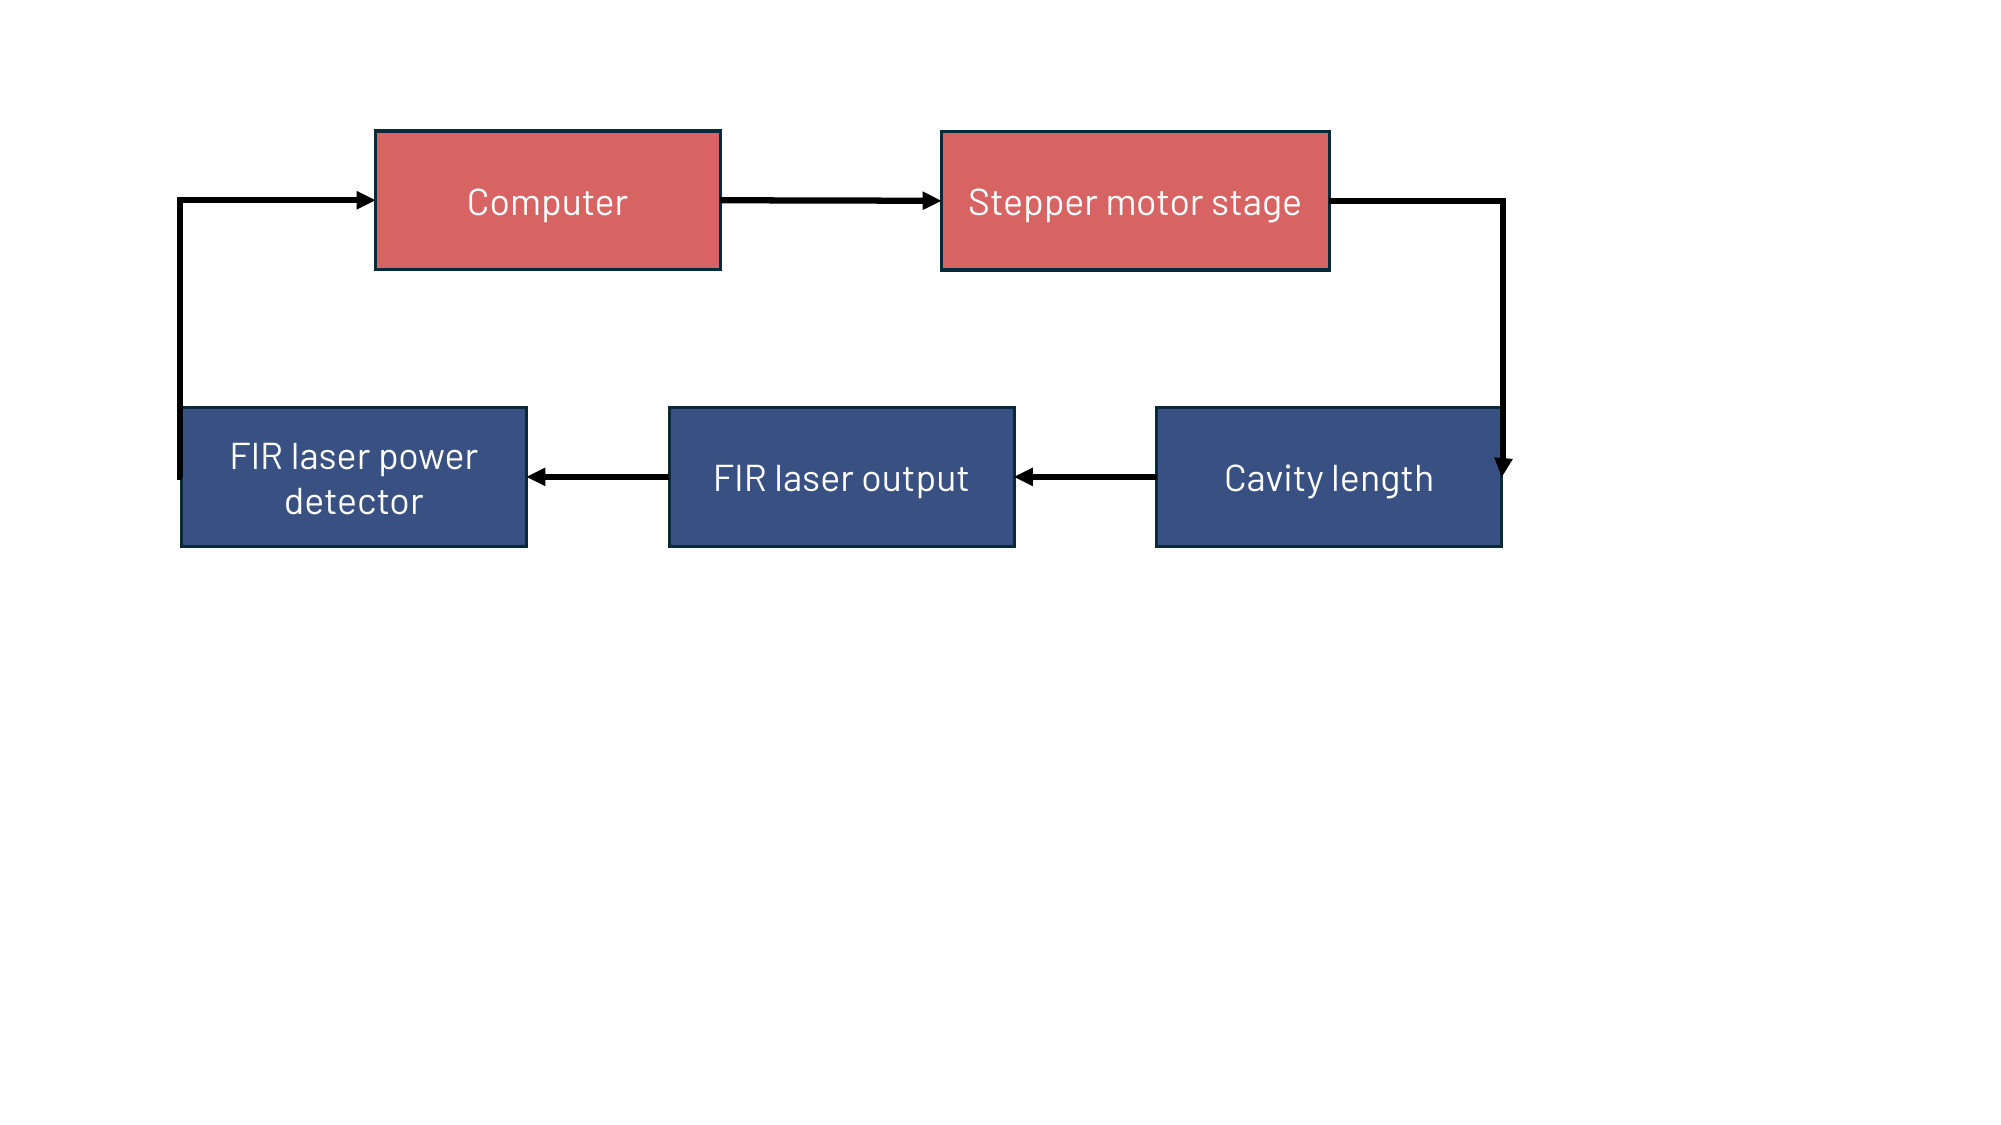

Computer
Stepper motor stage
FIR laser power detector
FIR laser output
Cavity length